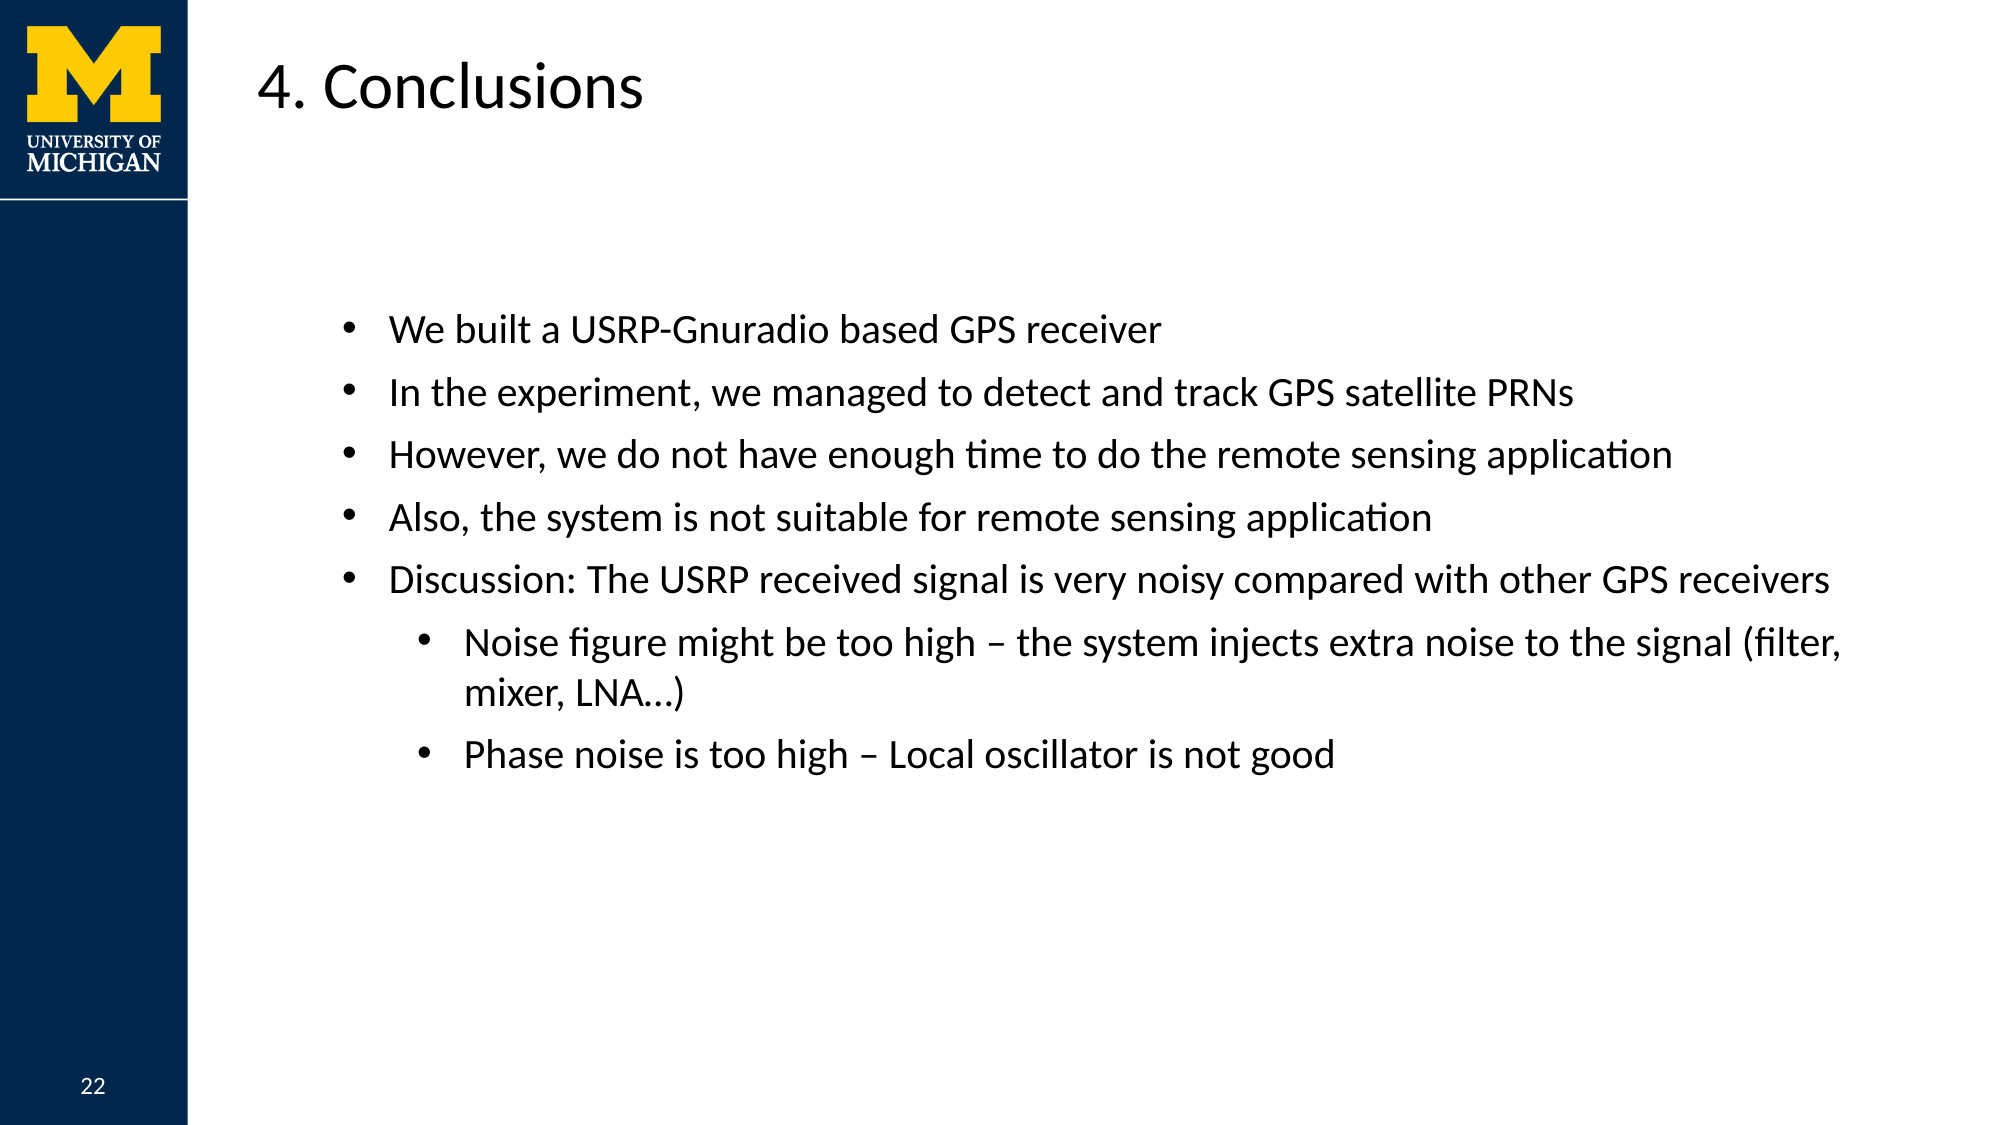

4. Conclusions
We built a USRP-Gnuradio based GPS receiver
In the experiment, we managed to detect and track GPS satellite PRNs
However, we do not have enough time to do the remote sensing application
Also, the system is not suitable for remote sensing application
Discussion: The USRP received signal is very noisy compared with other GPS receivers
Noise figure might be too high – the system injects extra noise to the signal (filter, mixer, LNA…)
Phase noise is too high – Local oscillator is not good
22